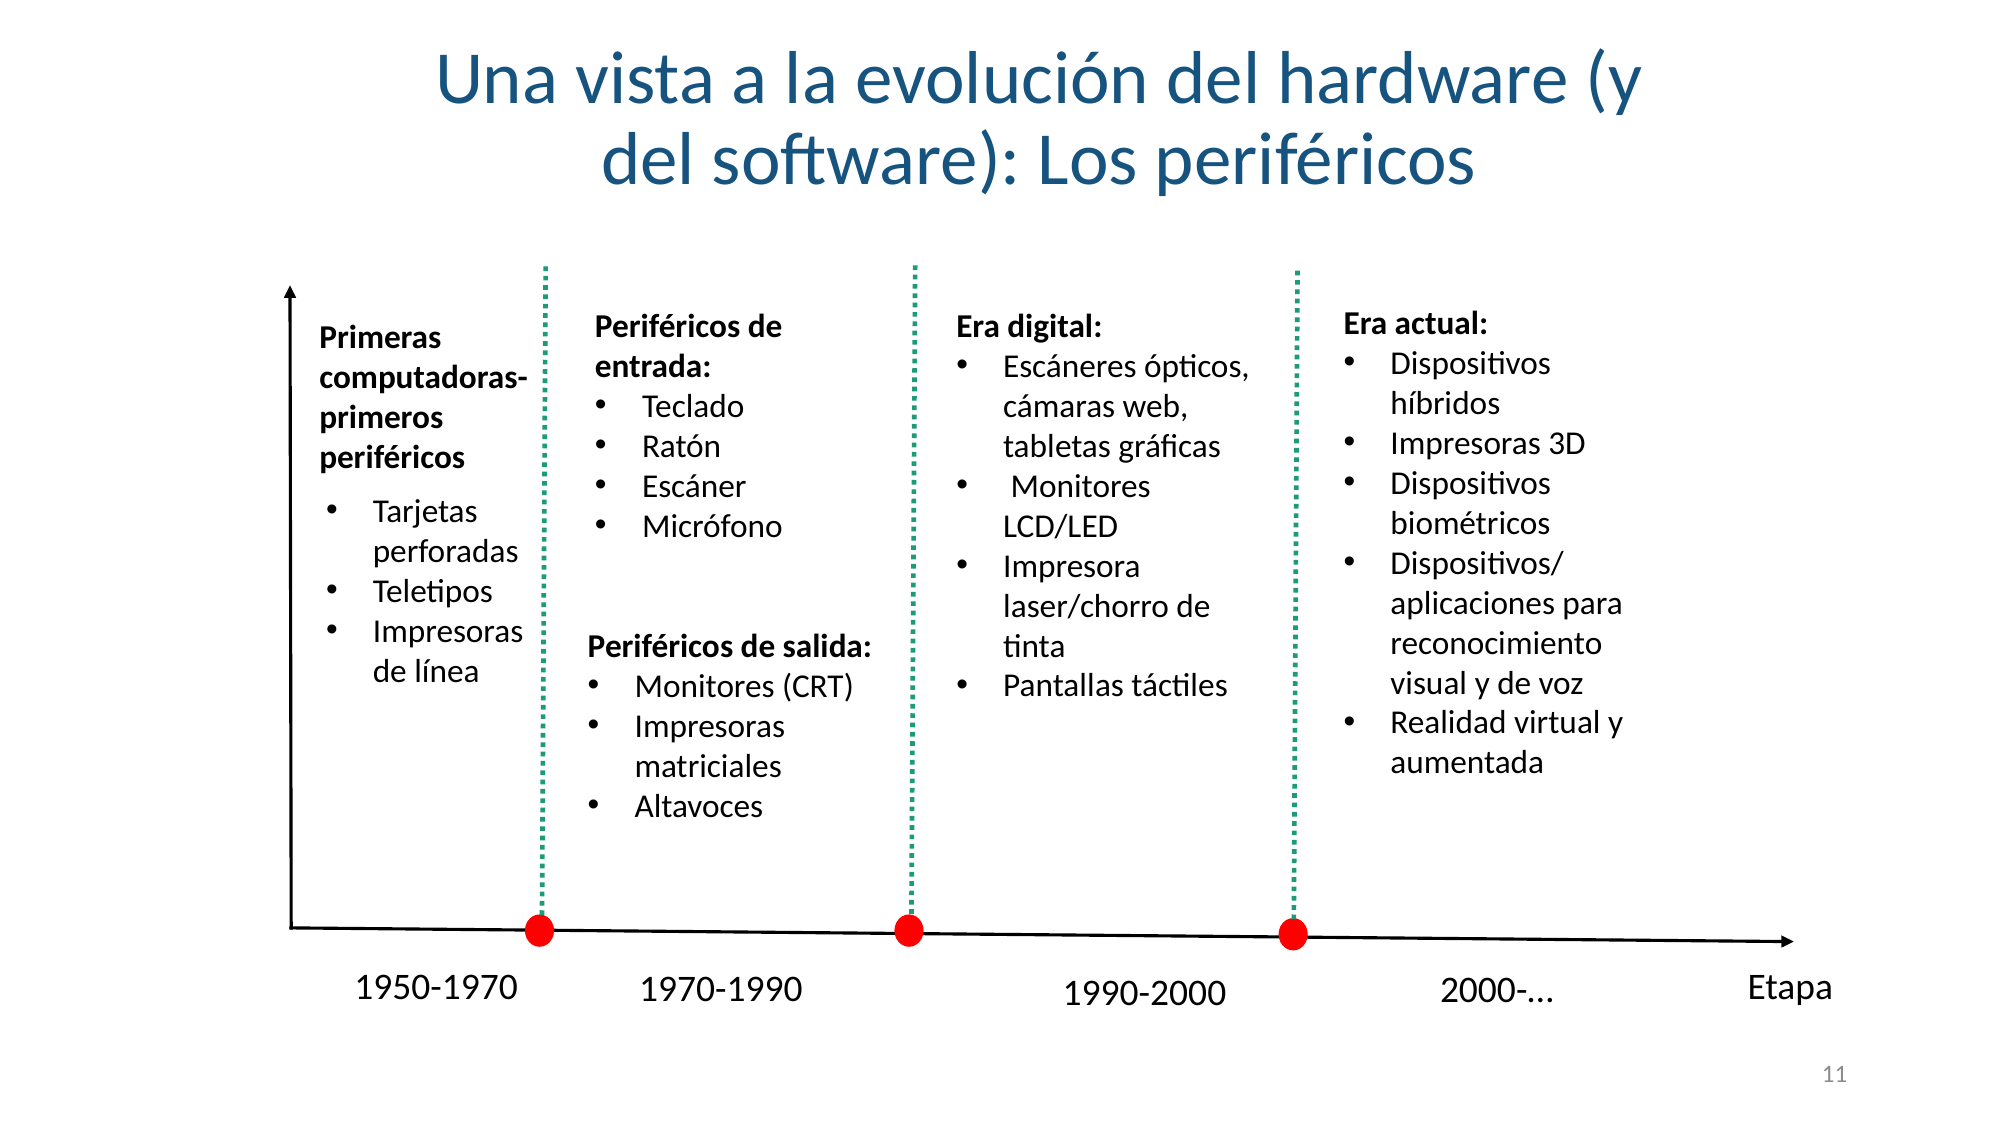

Una vista a la evolución del hardware (y del software): Los periféricos
Era actual:
Dispositivos híbridos
Impresoras 3D
Dispositivos biométricos
Dispositivos/aplicaciones para reconocimiento visual y de voz
Realidad virtual y aumentada
Periféricos de entrada:
Teclado
Ratón
Escáner
Micrófono
Era digital:
Escáneres ópticos, cámaras web, tabletas gráficas
 Monitores LCD/LED
Impresora laser/chorro de tinta
Pantallas táctiles
Primeras computadoras-primeros periféricos
Tarjetas perforadas
Teletipos
Impresoras de línea
Periféricos de salida:
Monitores (CRT)
Impresoras matriciales
Altavoces

1950-1970
Etapa
        1970-1990
               2000-…
               1990-2000
11